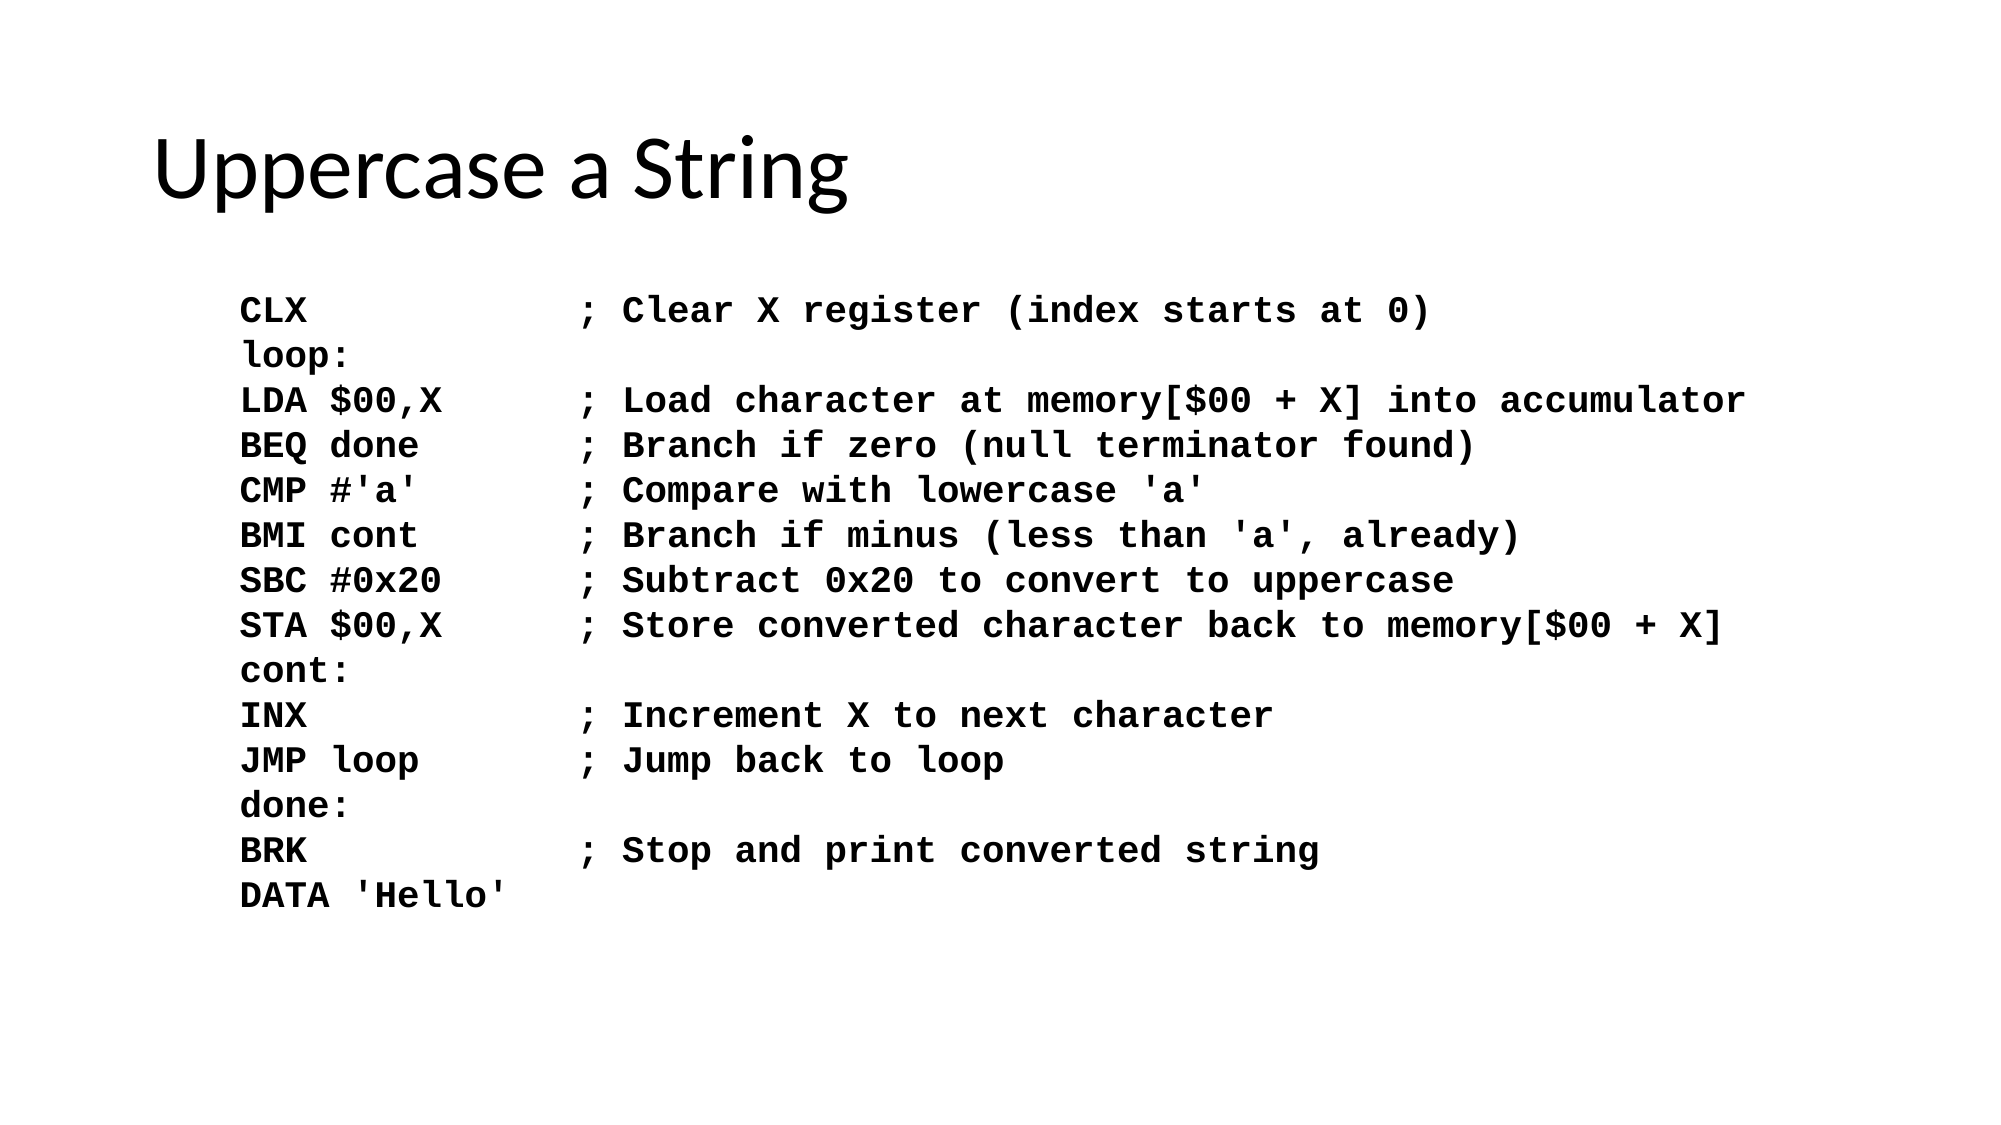

# Uppercase a String
CLX            ; Clear X register (index starts at 0)
loop:
LDA $00,X      ; Load character at memory[$00 + X] into accumulator
BEQ done       ; Branch if zero (null terminator found)
CMP #'a'       ; Compare with lowercase 'a'
BMI cont       ; Branch if minus (less than 'a', already)
SBC #0x20      ; Subtract 0x20 to convert to uppercase
STA $00,X      ; Store converted character back to memory[$00 + X]
cont:
INX            ; Increment X to next character
JMP loop       ; Jump back to loop
done:
BRK            ; Stop and print converted string
DATA 'Hello'